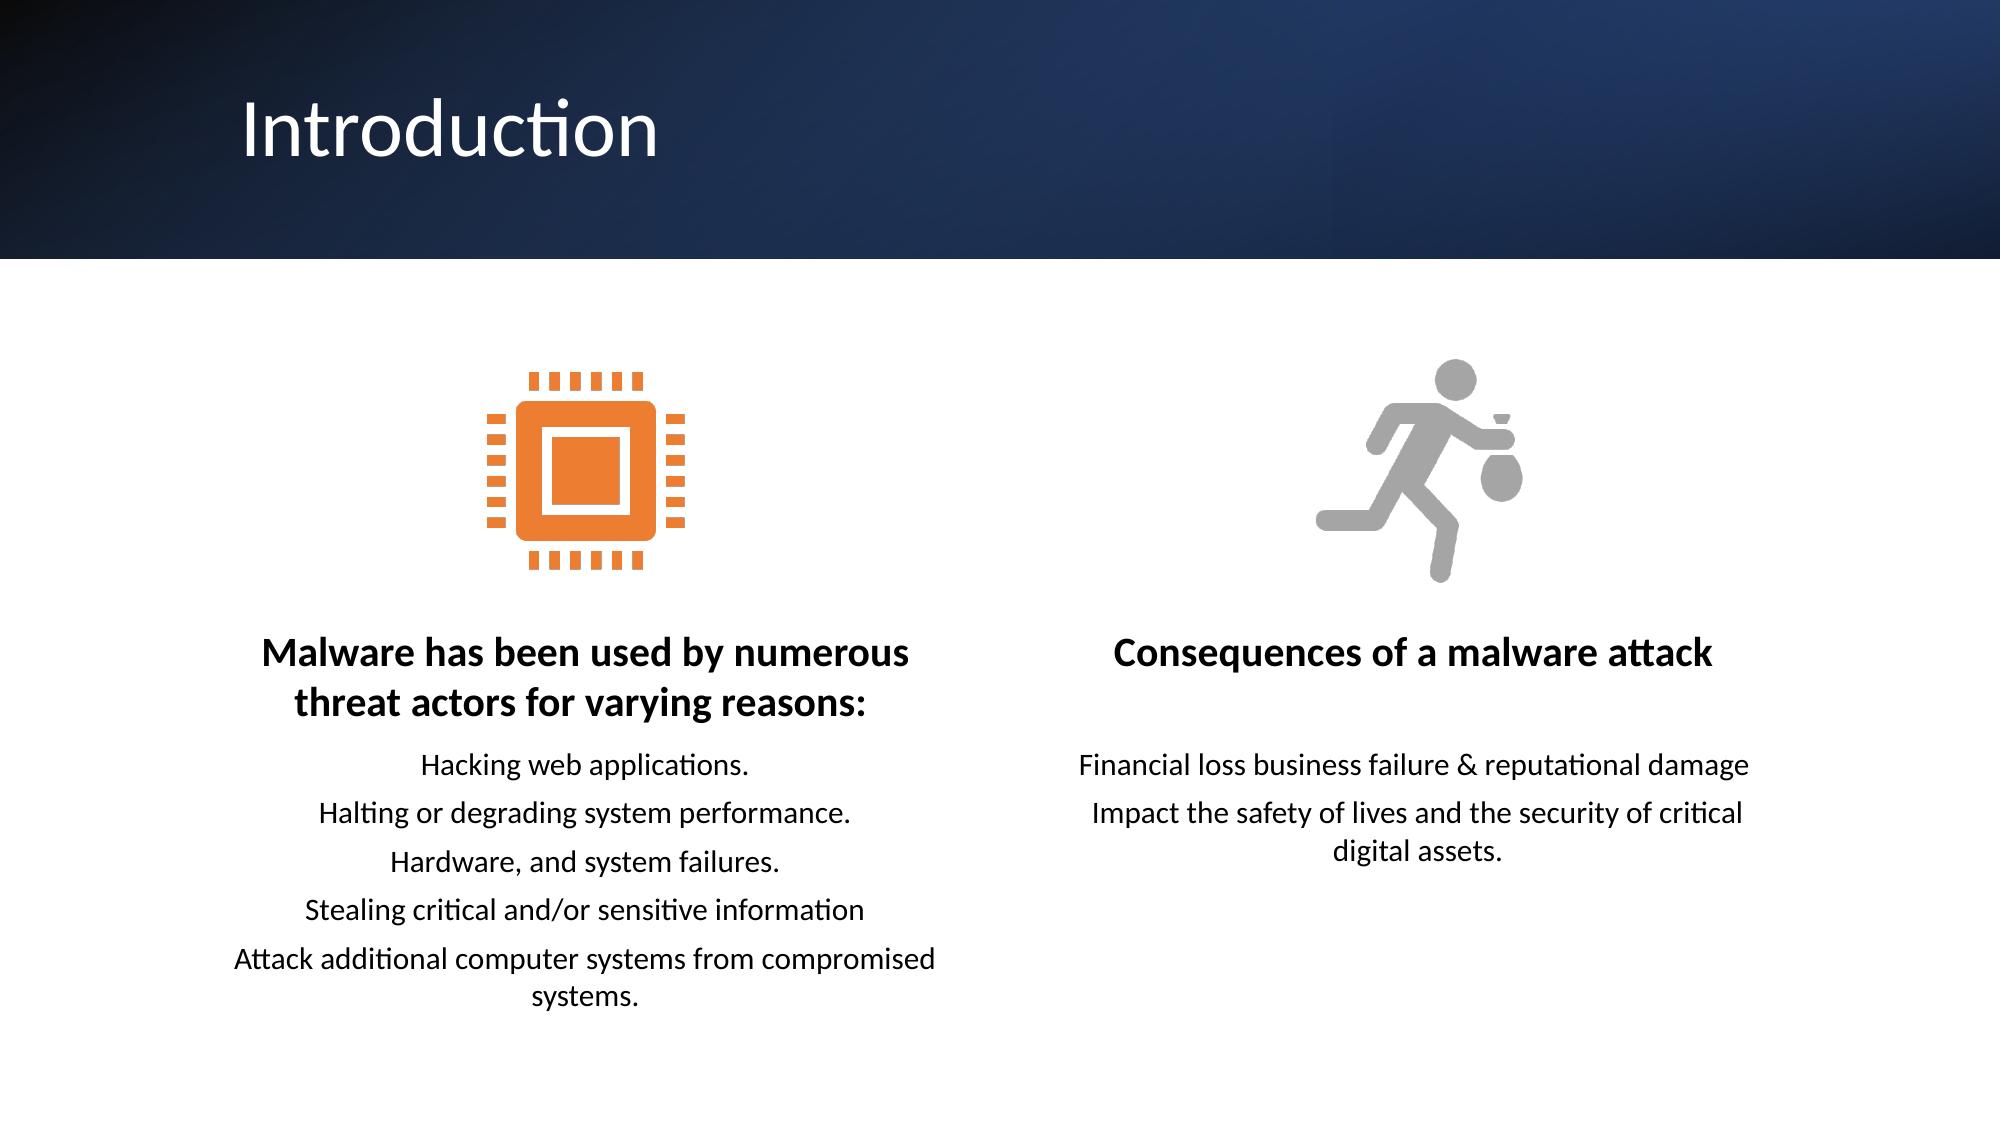

# Introduction
Malware has been used by numerous threat actors for varying reasons:
Hacking web applications.
Halting or degrading system performance.
Hardware, and system failures.
Stealing critical and/or sensitive information
Attack additional computer systems from compromised systems.
Consequences of a malware attack
Financial loss business failure & reputational damage
Impact the safety of lives and the security of critical digital assets.